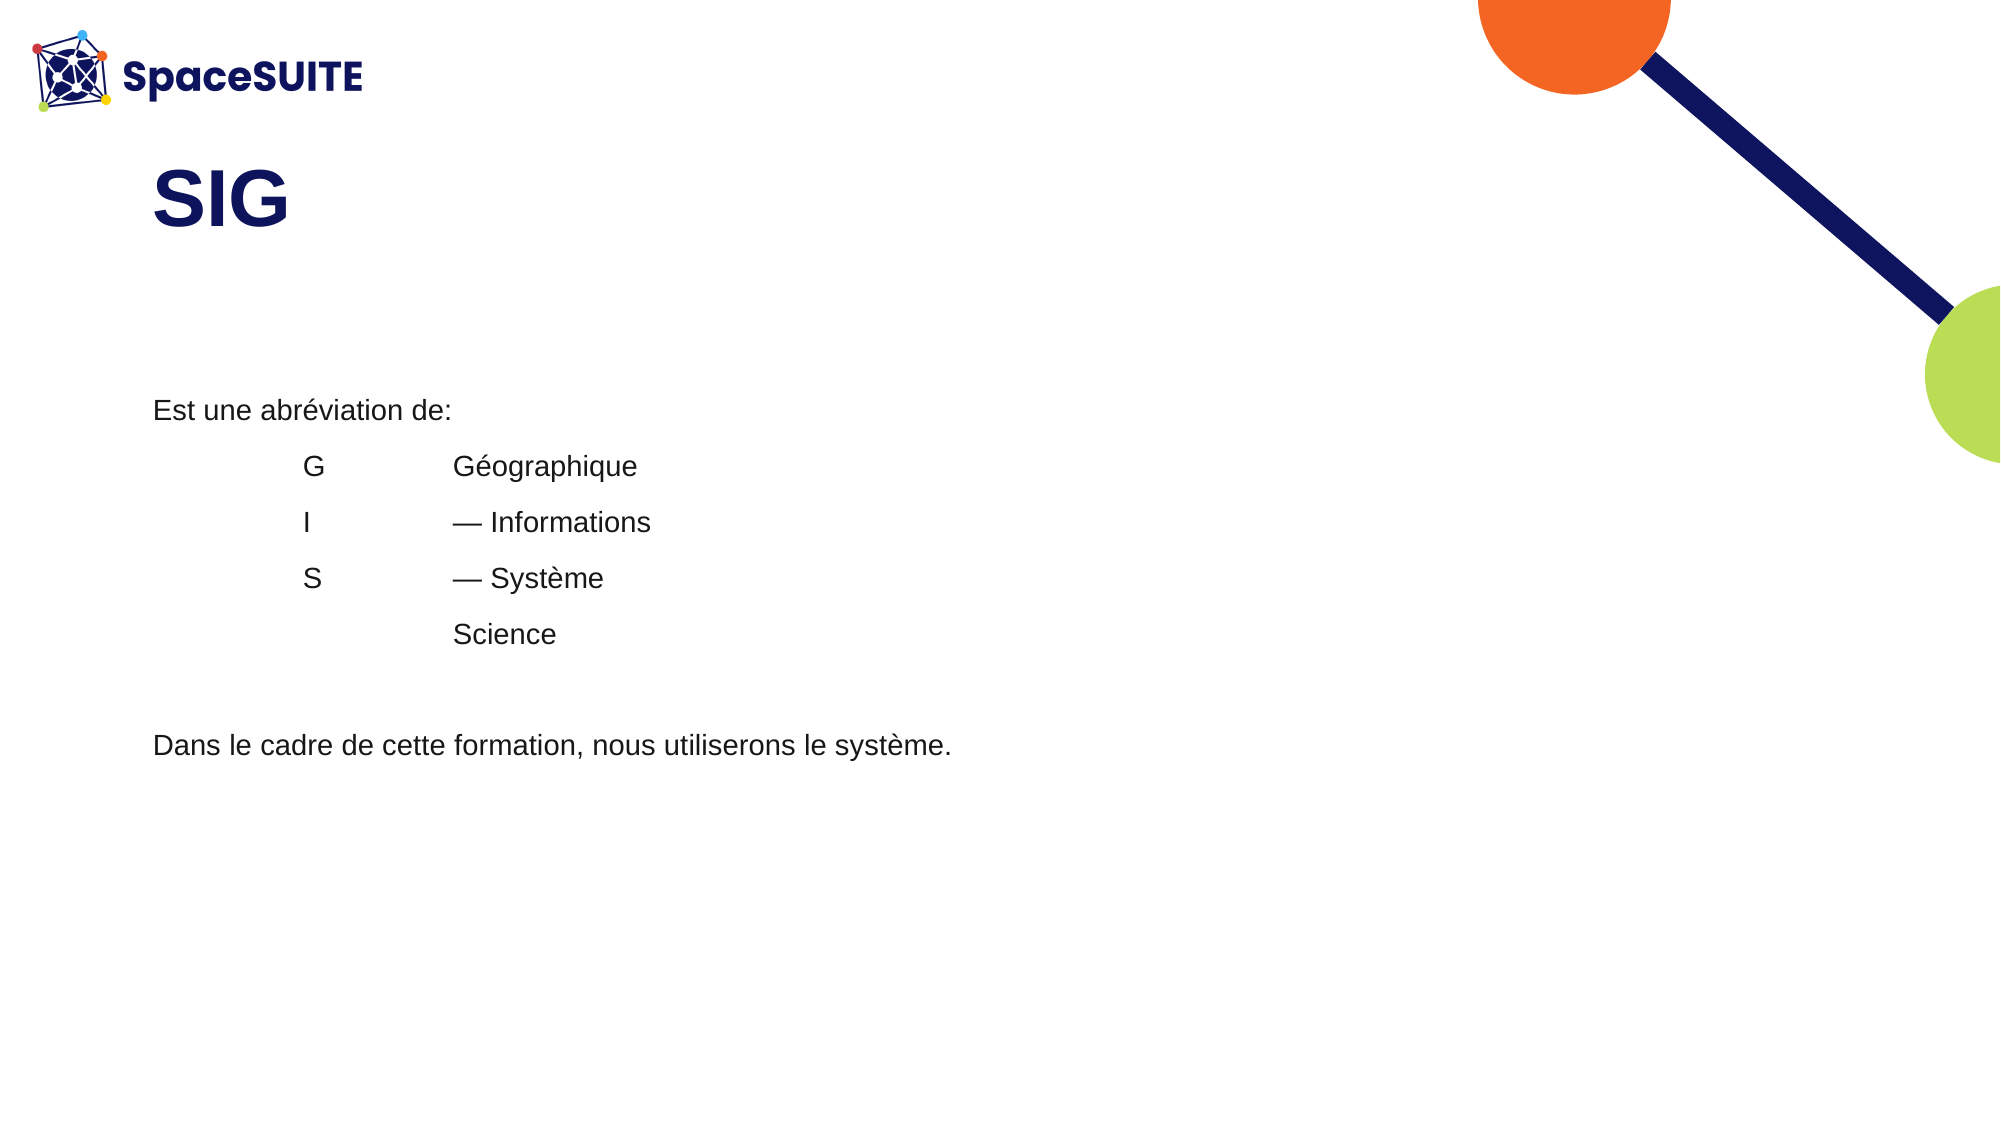

# SIG

Est une abréviation de:
	G	Géographique
	I 	— Informations
	S	— Système
		Science

Dans le cadre de cette formation, nous utiliserons le système.